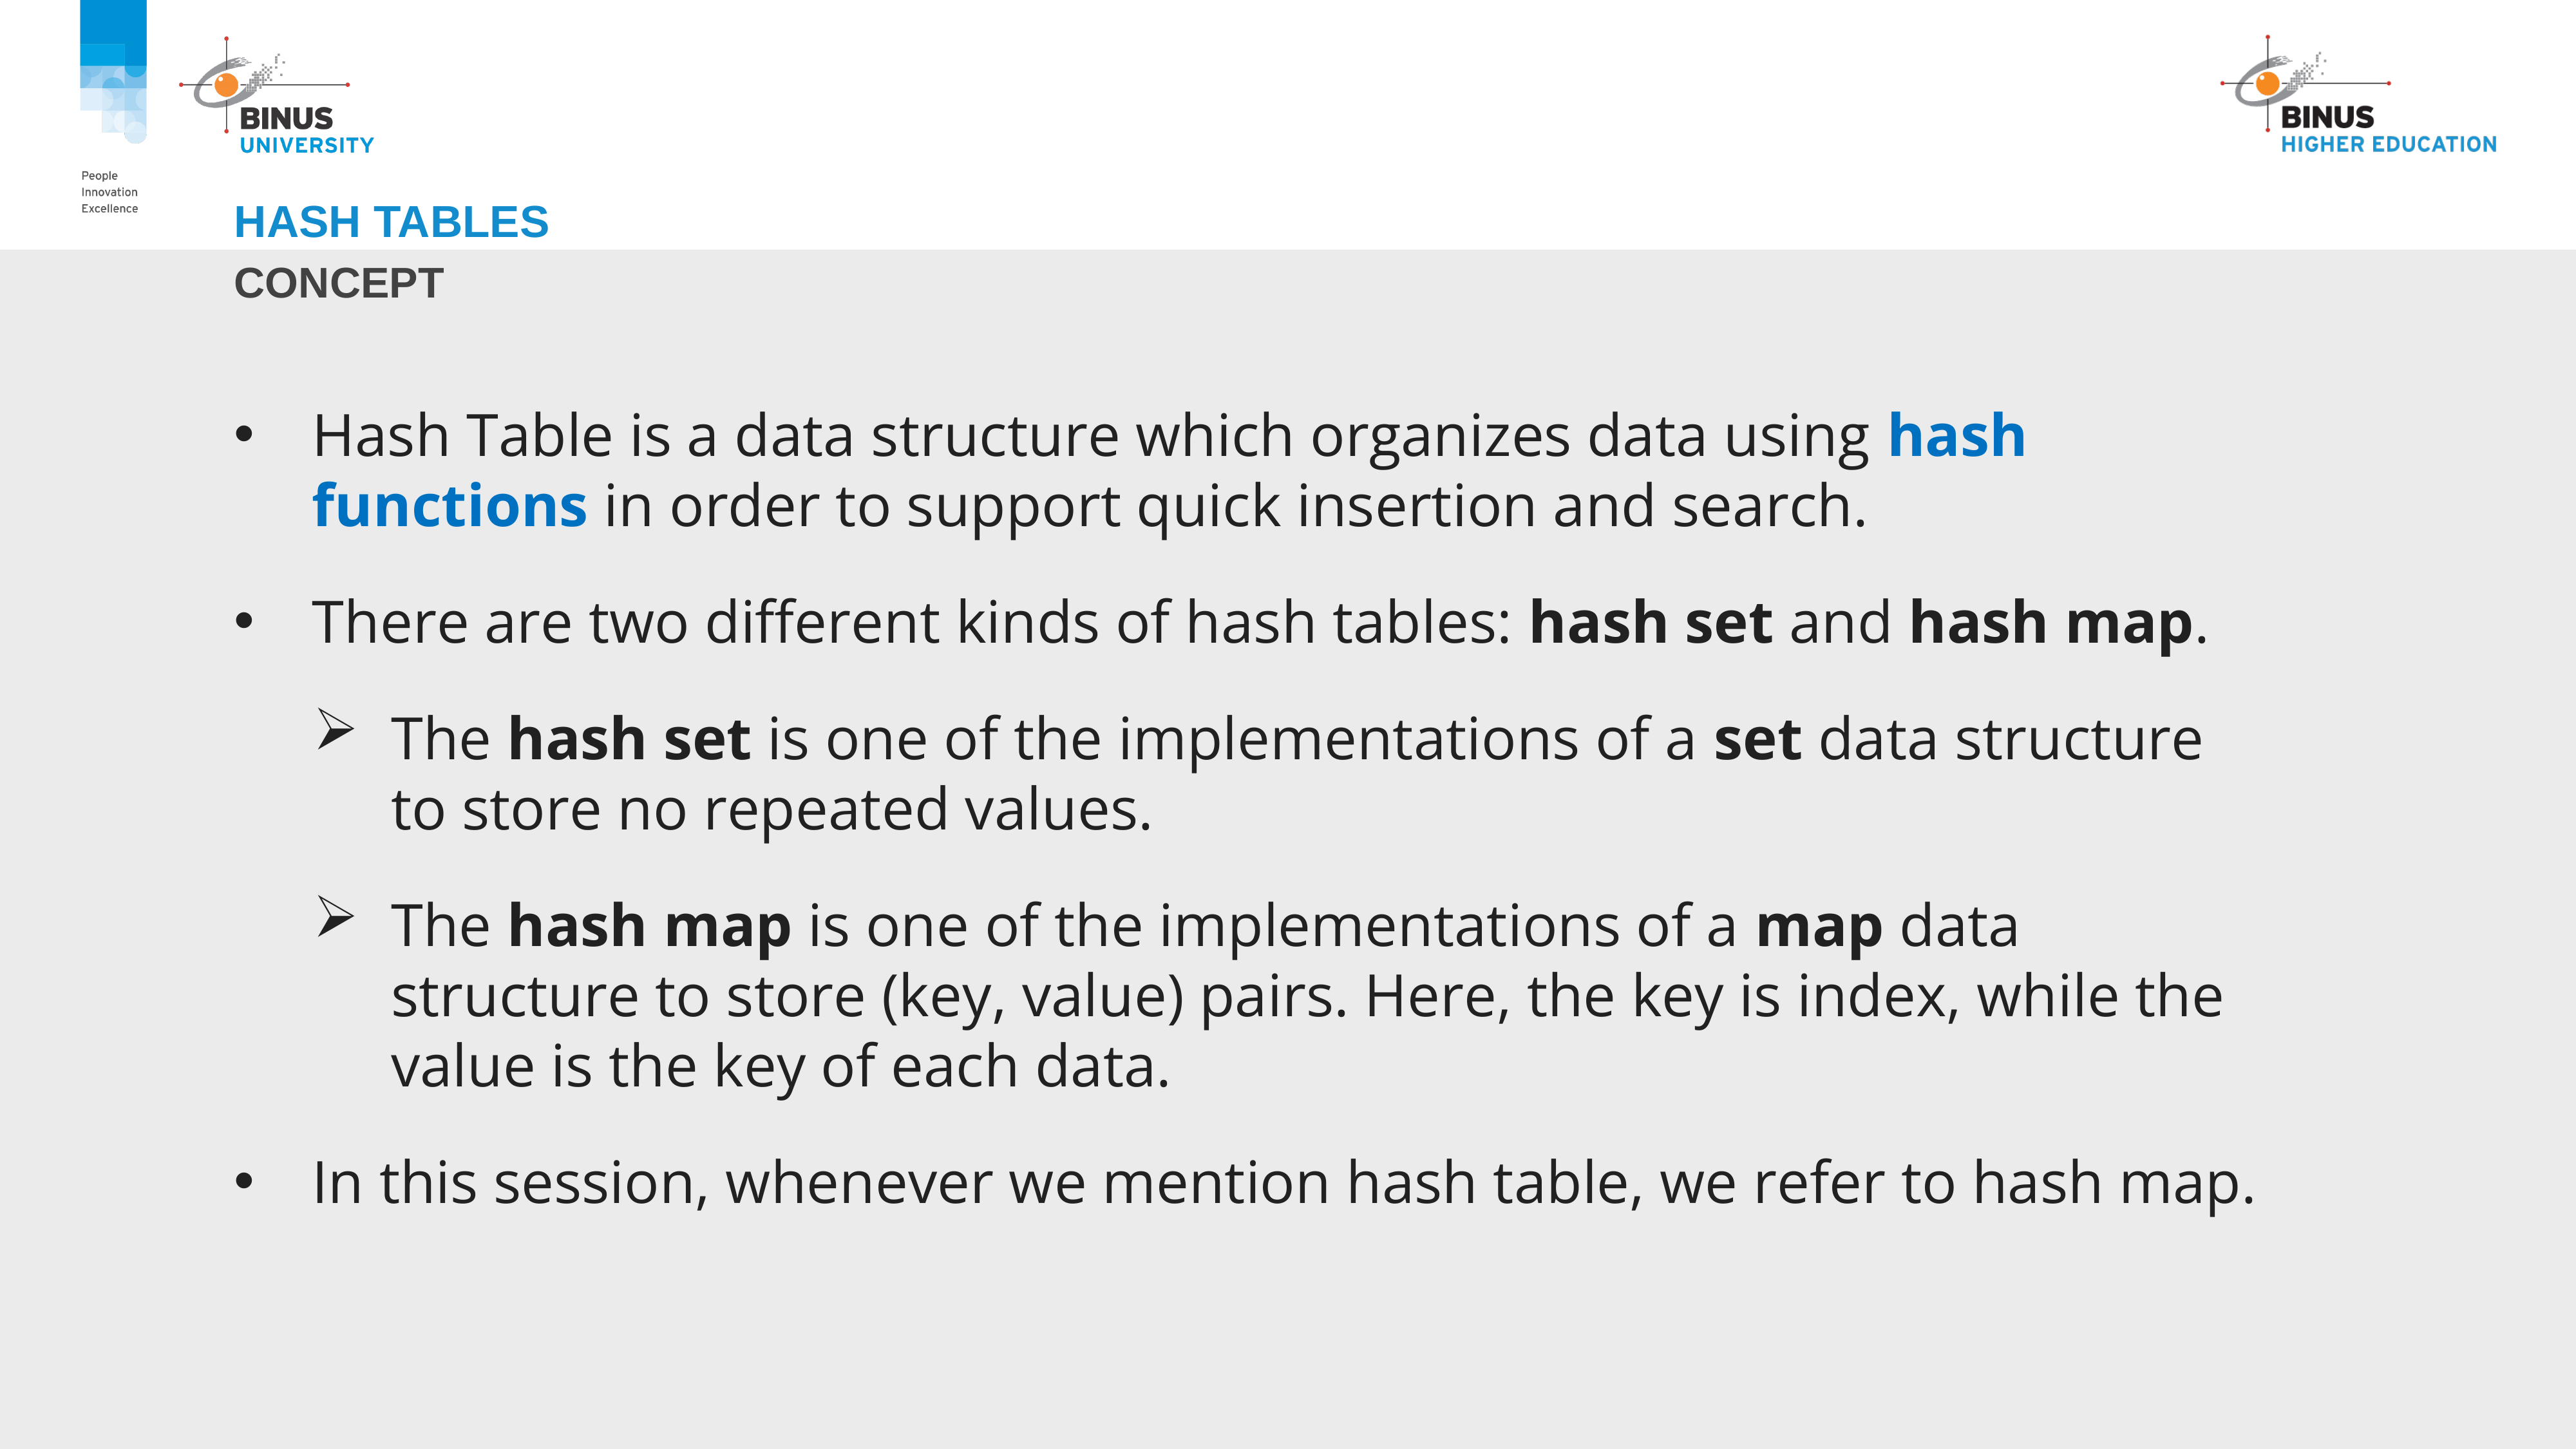

# Hash tables
Concept
Hash Table is a data structure which organizes data using hash functions in order to support quick insertion and search.
There are two different kinds of hash tables: hash set and hash map.
The hash set is one of the implementations of a set data structure to store no repeated values.
The hash map is one of the implementations of a map data structure to store (key, value) pairs. Here, the key is index, while the value is the key of each data.
In this session, whenever we mention hash table, we refer to hash map.